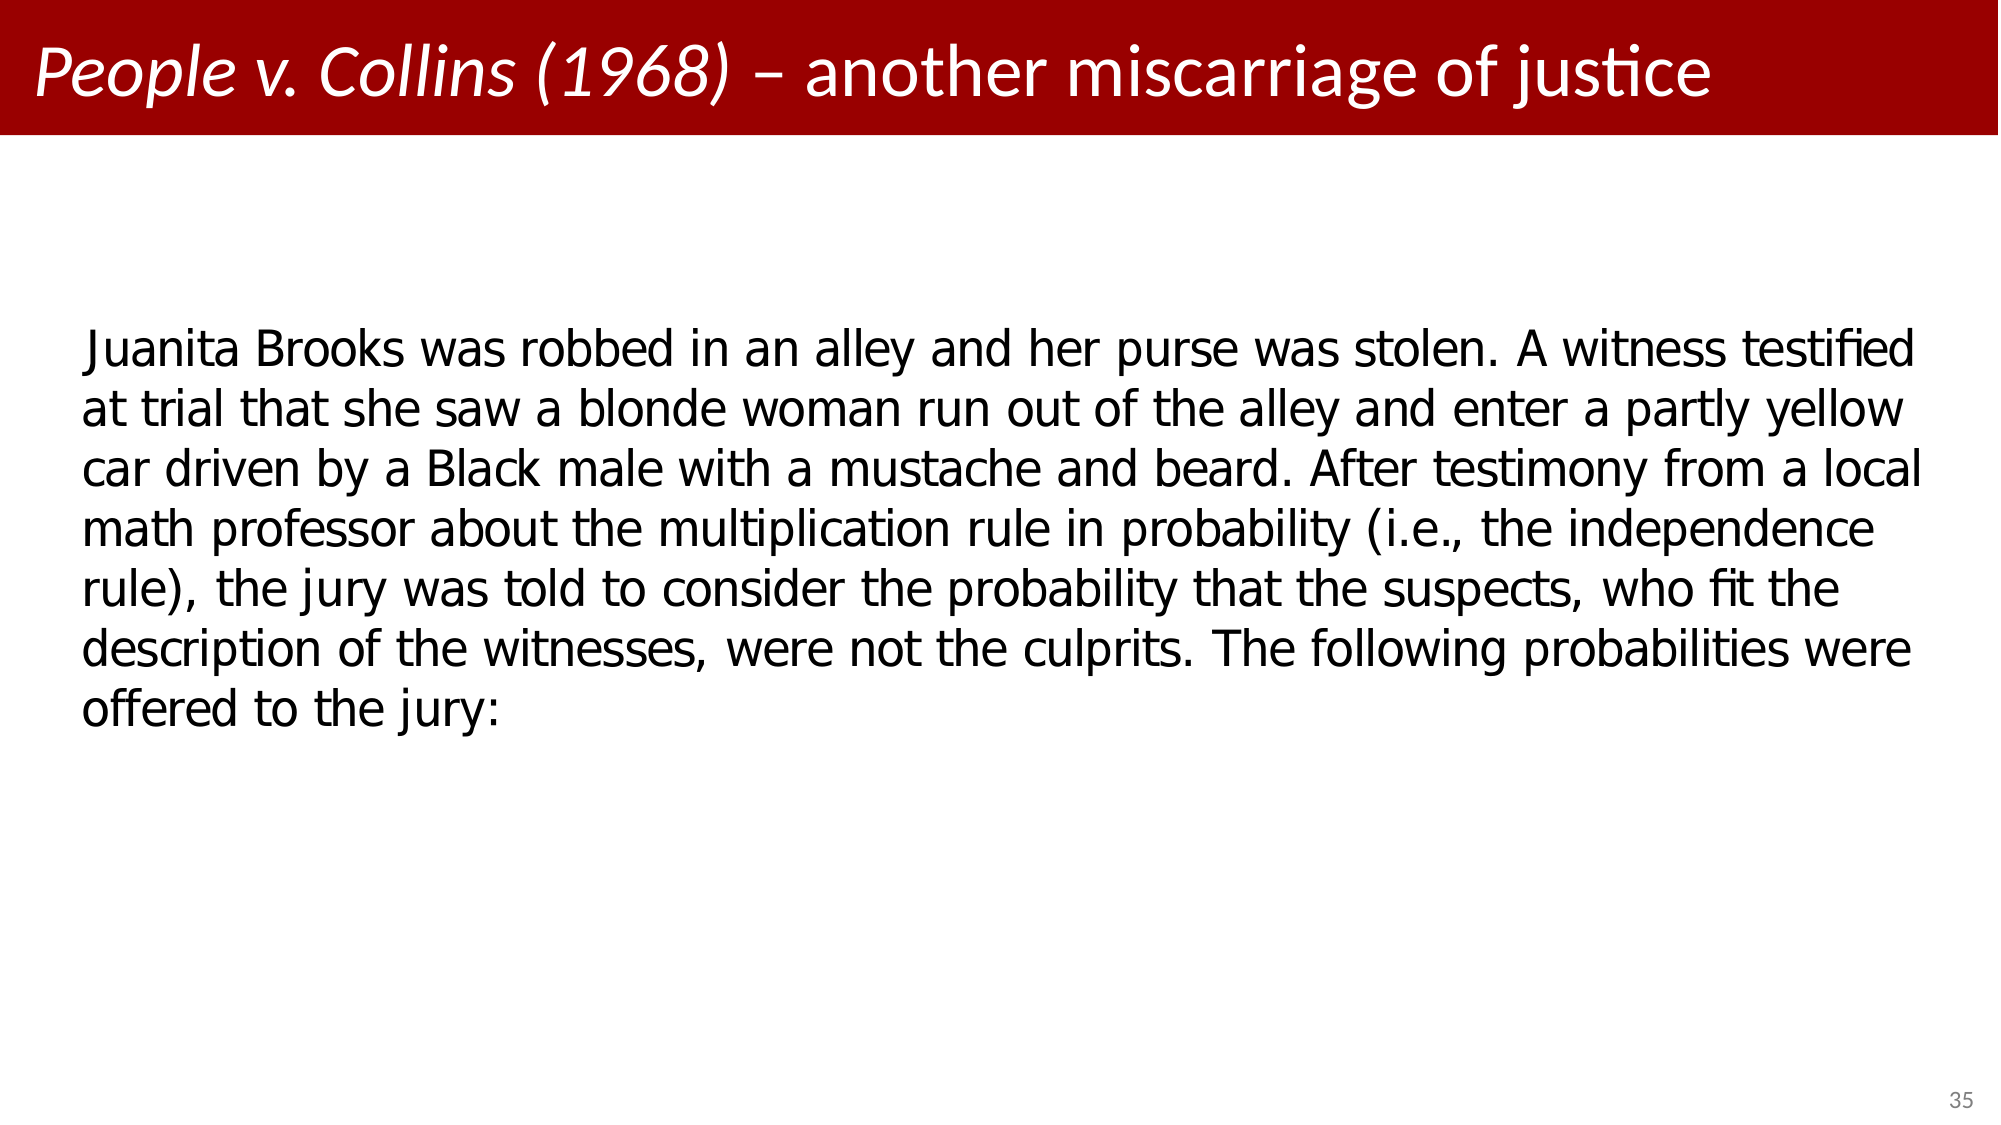

# People v. Collins (1968) – another miscarriage of justice
Juanita Brooks was robbed in an alley and her purse was stolen. A witness testified at trial that she saw a blonde woman run out of the alley and enter a partly yellow car driven by a Black male with a mustache and beard. After testimony from a local math professor about the multiplication rule in probability (i.e., the independence rule), the jury was told to consider the probability that the suspects, who fit the description of the witnesses, were not the culprits. The following probabilities were offered to the jury:
35